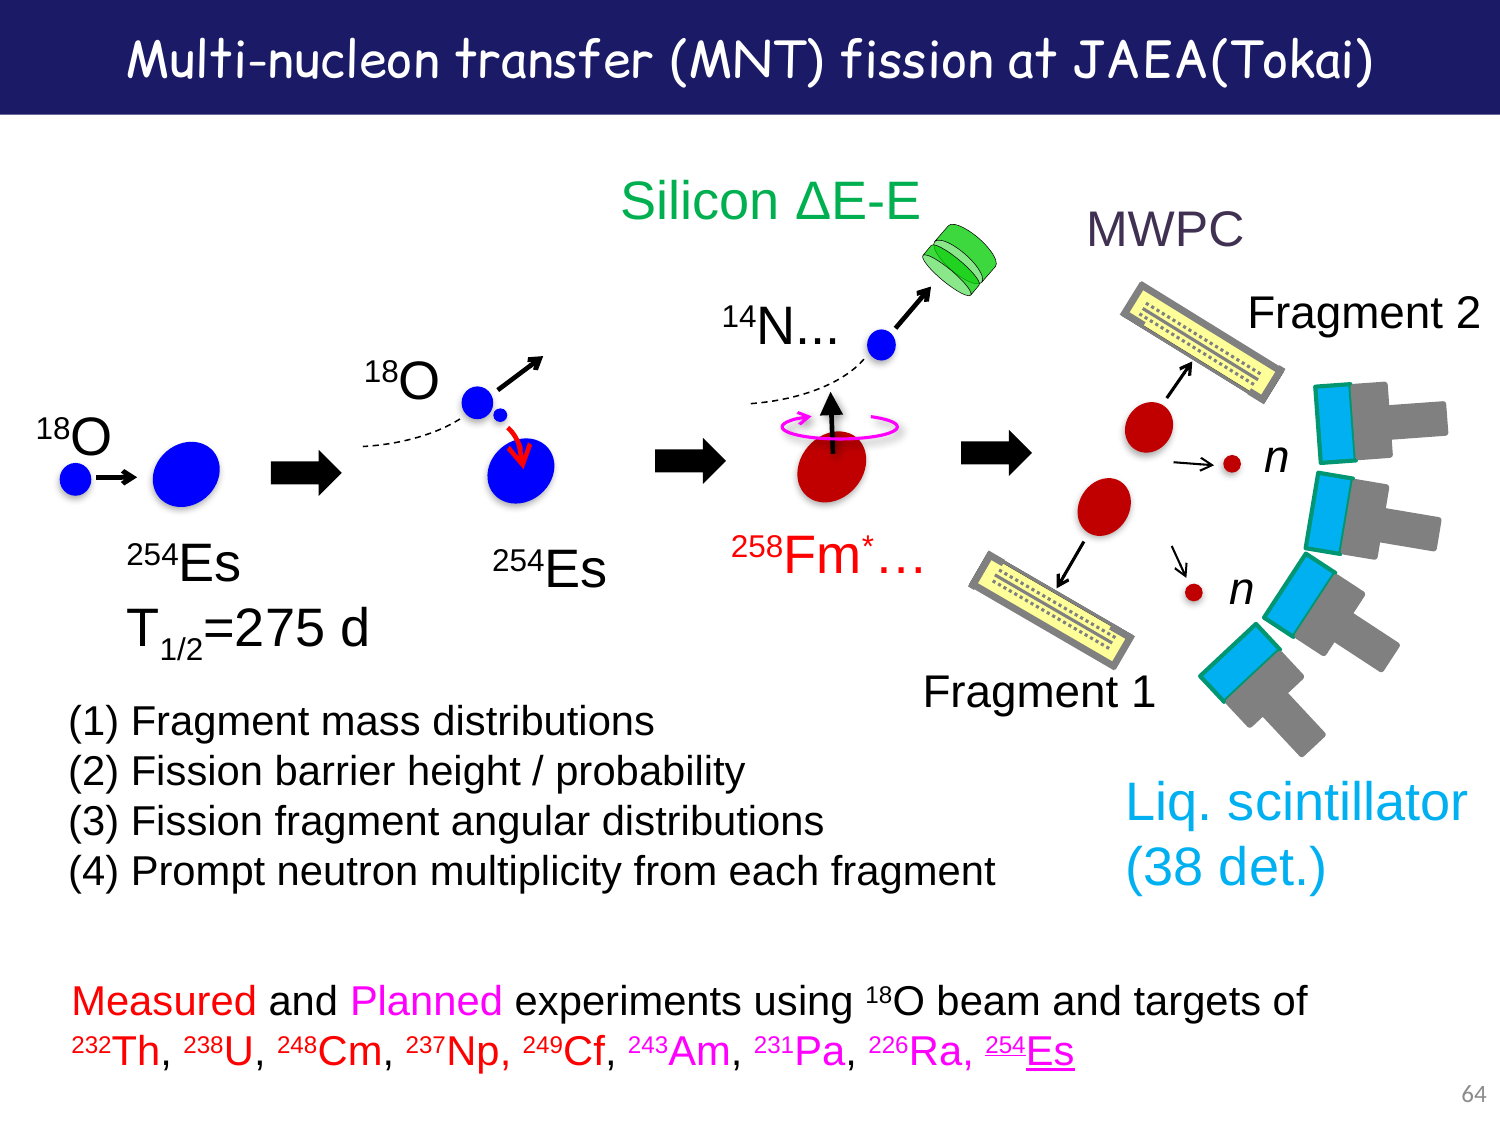

Multi-nucleon transfer (MNT) fission at JAEA(Tokai)

Silicon ΔE-E

MWPC
Fragment 2

Fragment 1

14N...

18O

254Es

n

n

Liq. scintillator
(38 det.)
18O

254Es
T1/2=275 d

258Fm*…
(1) Fragment mass distributions
(2) Fission barrier height / probability
(3) Fission fragment angular distributions
(4) Prompt neutron multiplicity from each fragment
Measured and Planned experiments using 18O beam and targets of
232Th, 238U, 248Cm, 237Np, 249Cf, 243Am, 231Pa, 226Ra, 254Es
64